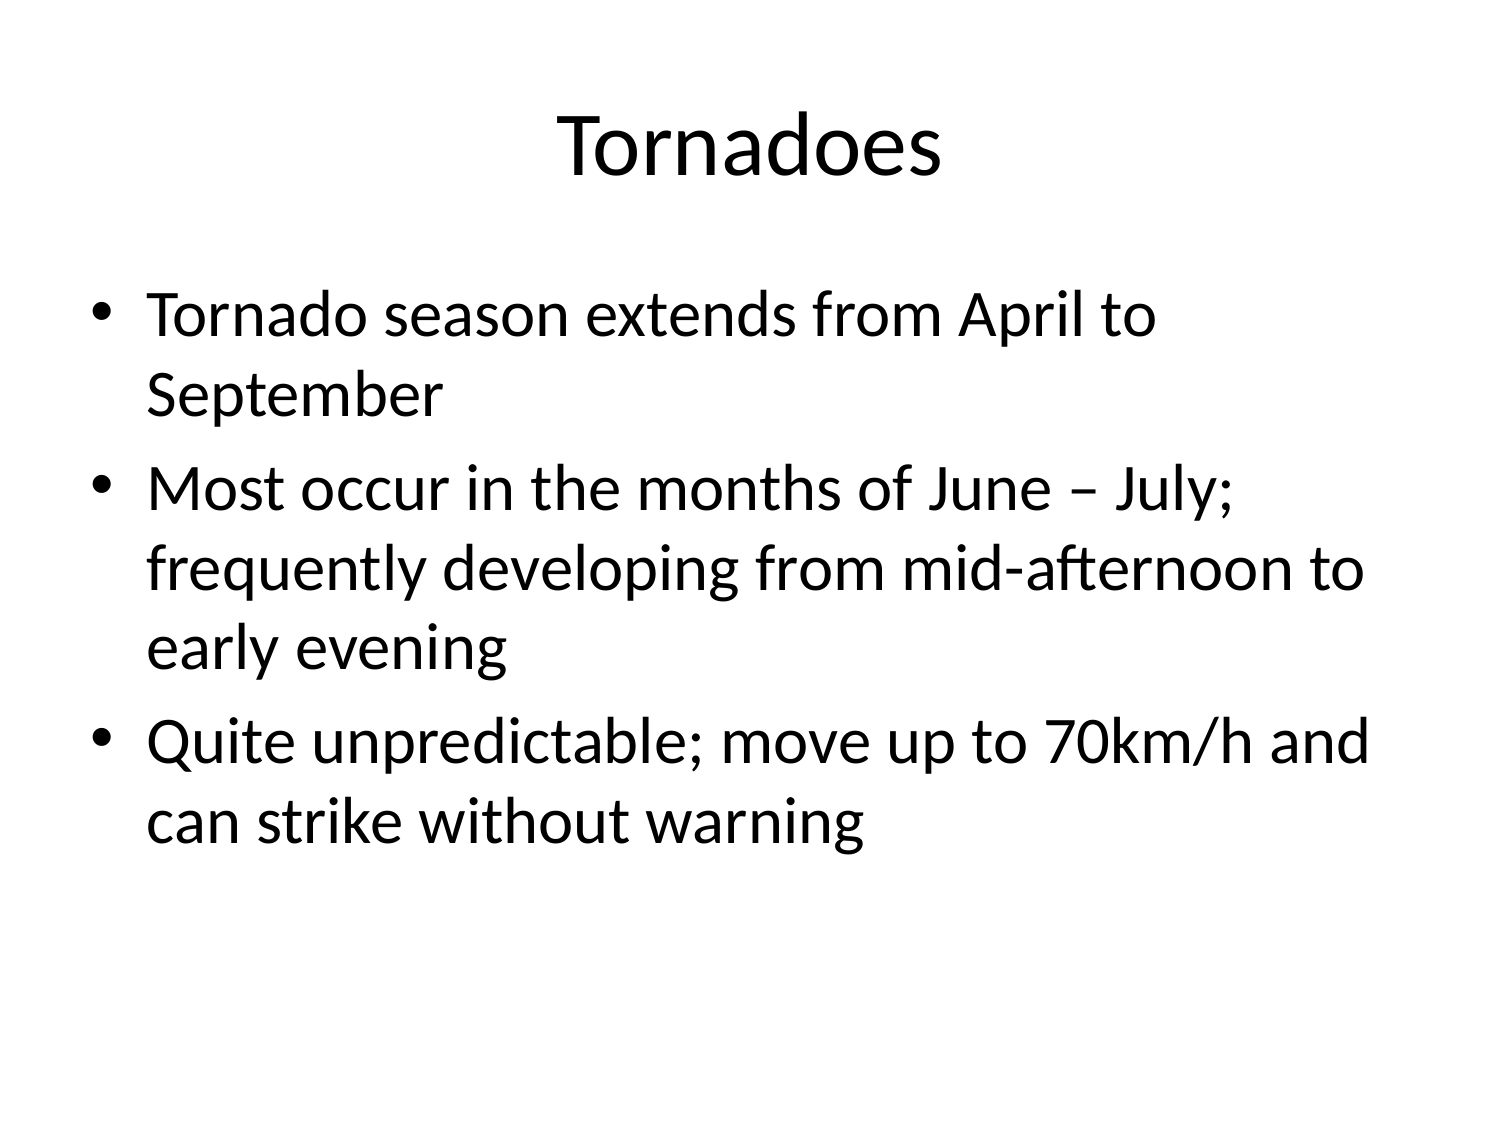

# Tornadoes
Tornado season extends from April to September
Most occur in the months of June – July; frequently developing from mid-afternoon to early evening
Quite unpredictable; move up to 70km/h and can strike without warning